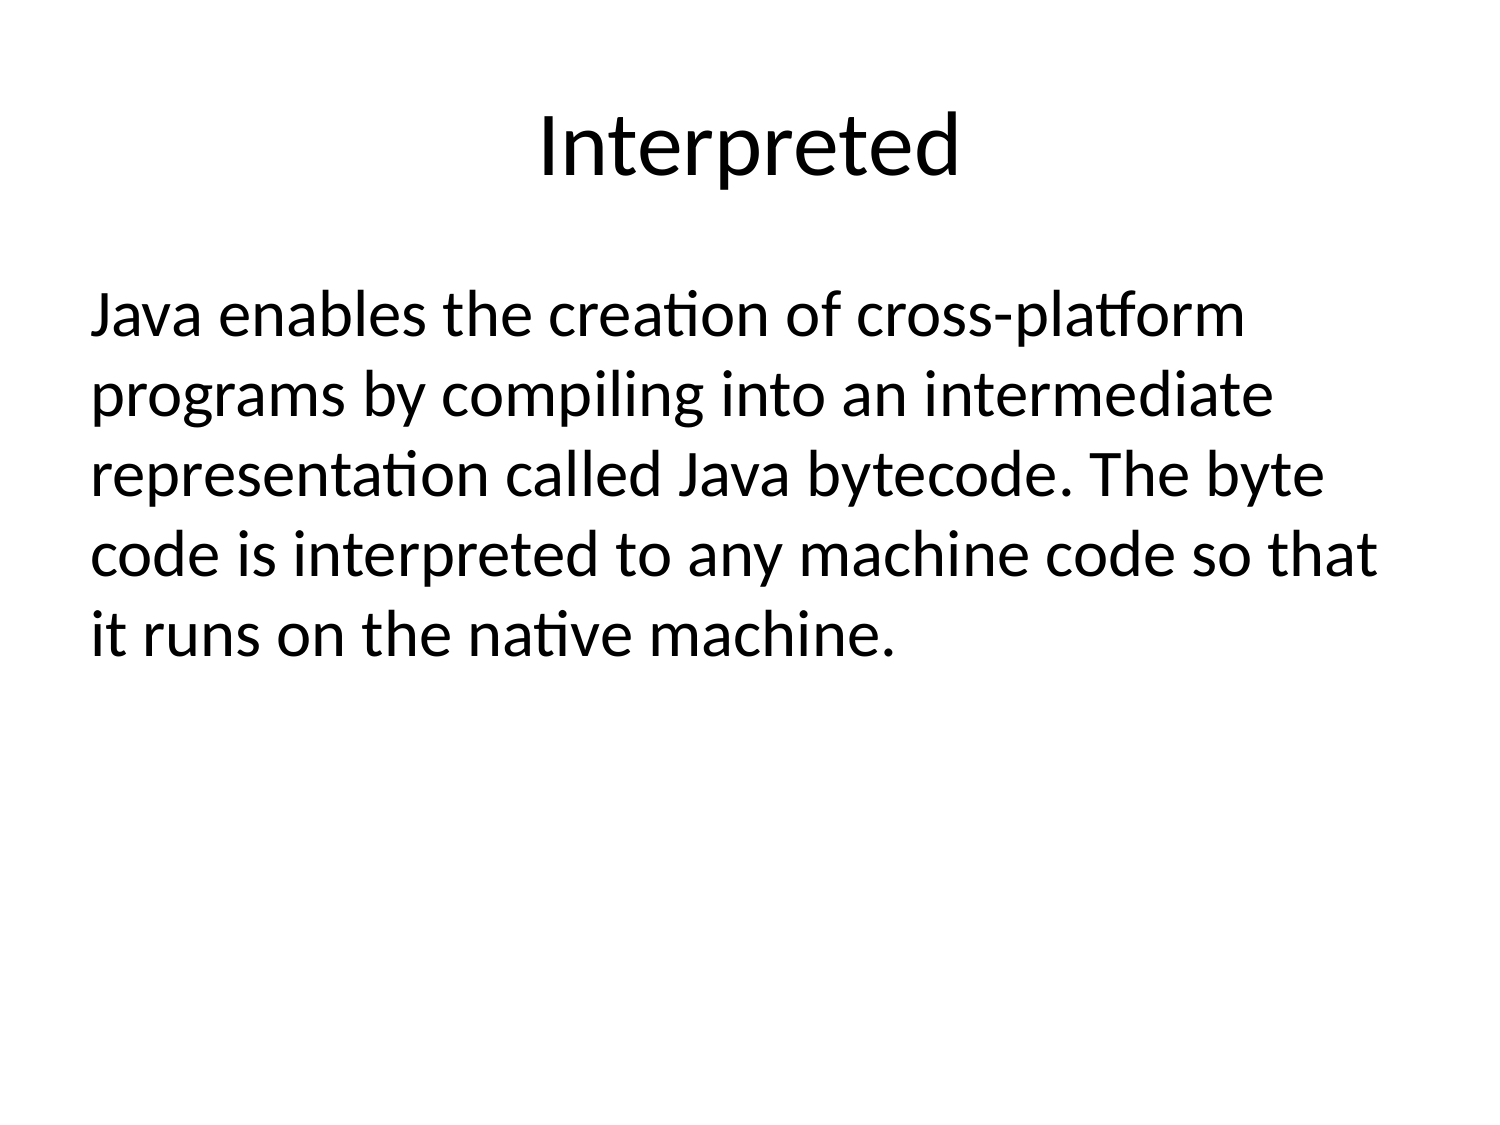

# Interpreted
Java enables the creation of cross-platform programs by compiling into an intermediate representation called Java bytecode. The byte code is interpreted to any machine code so that it runs on the native machine.